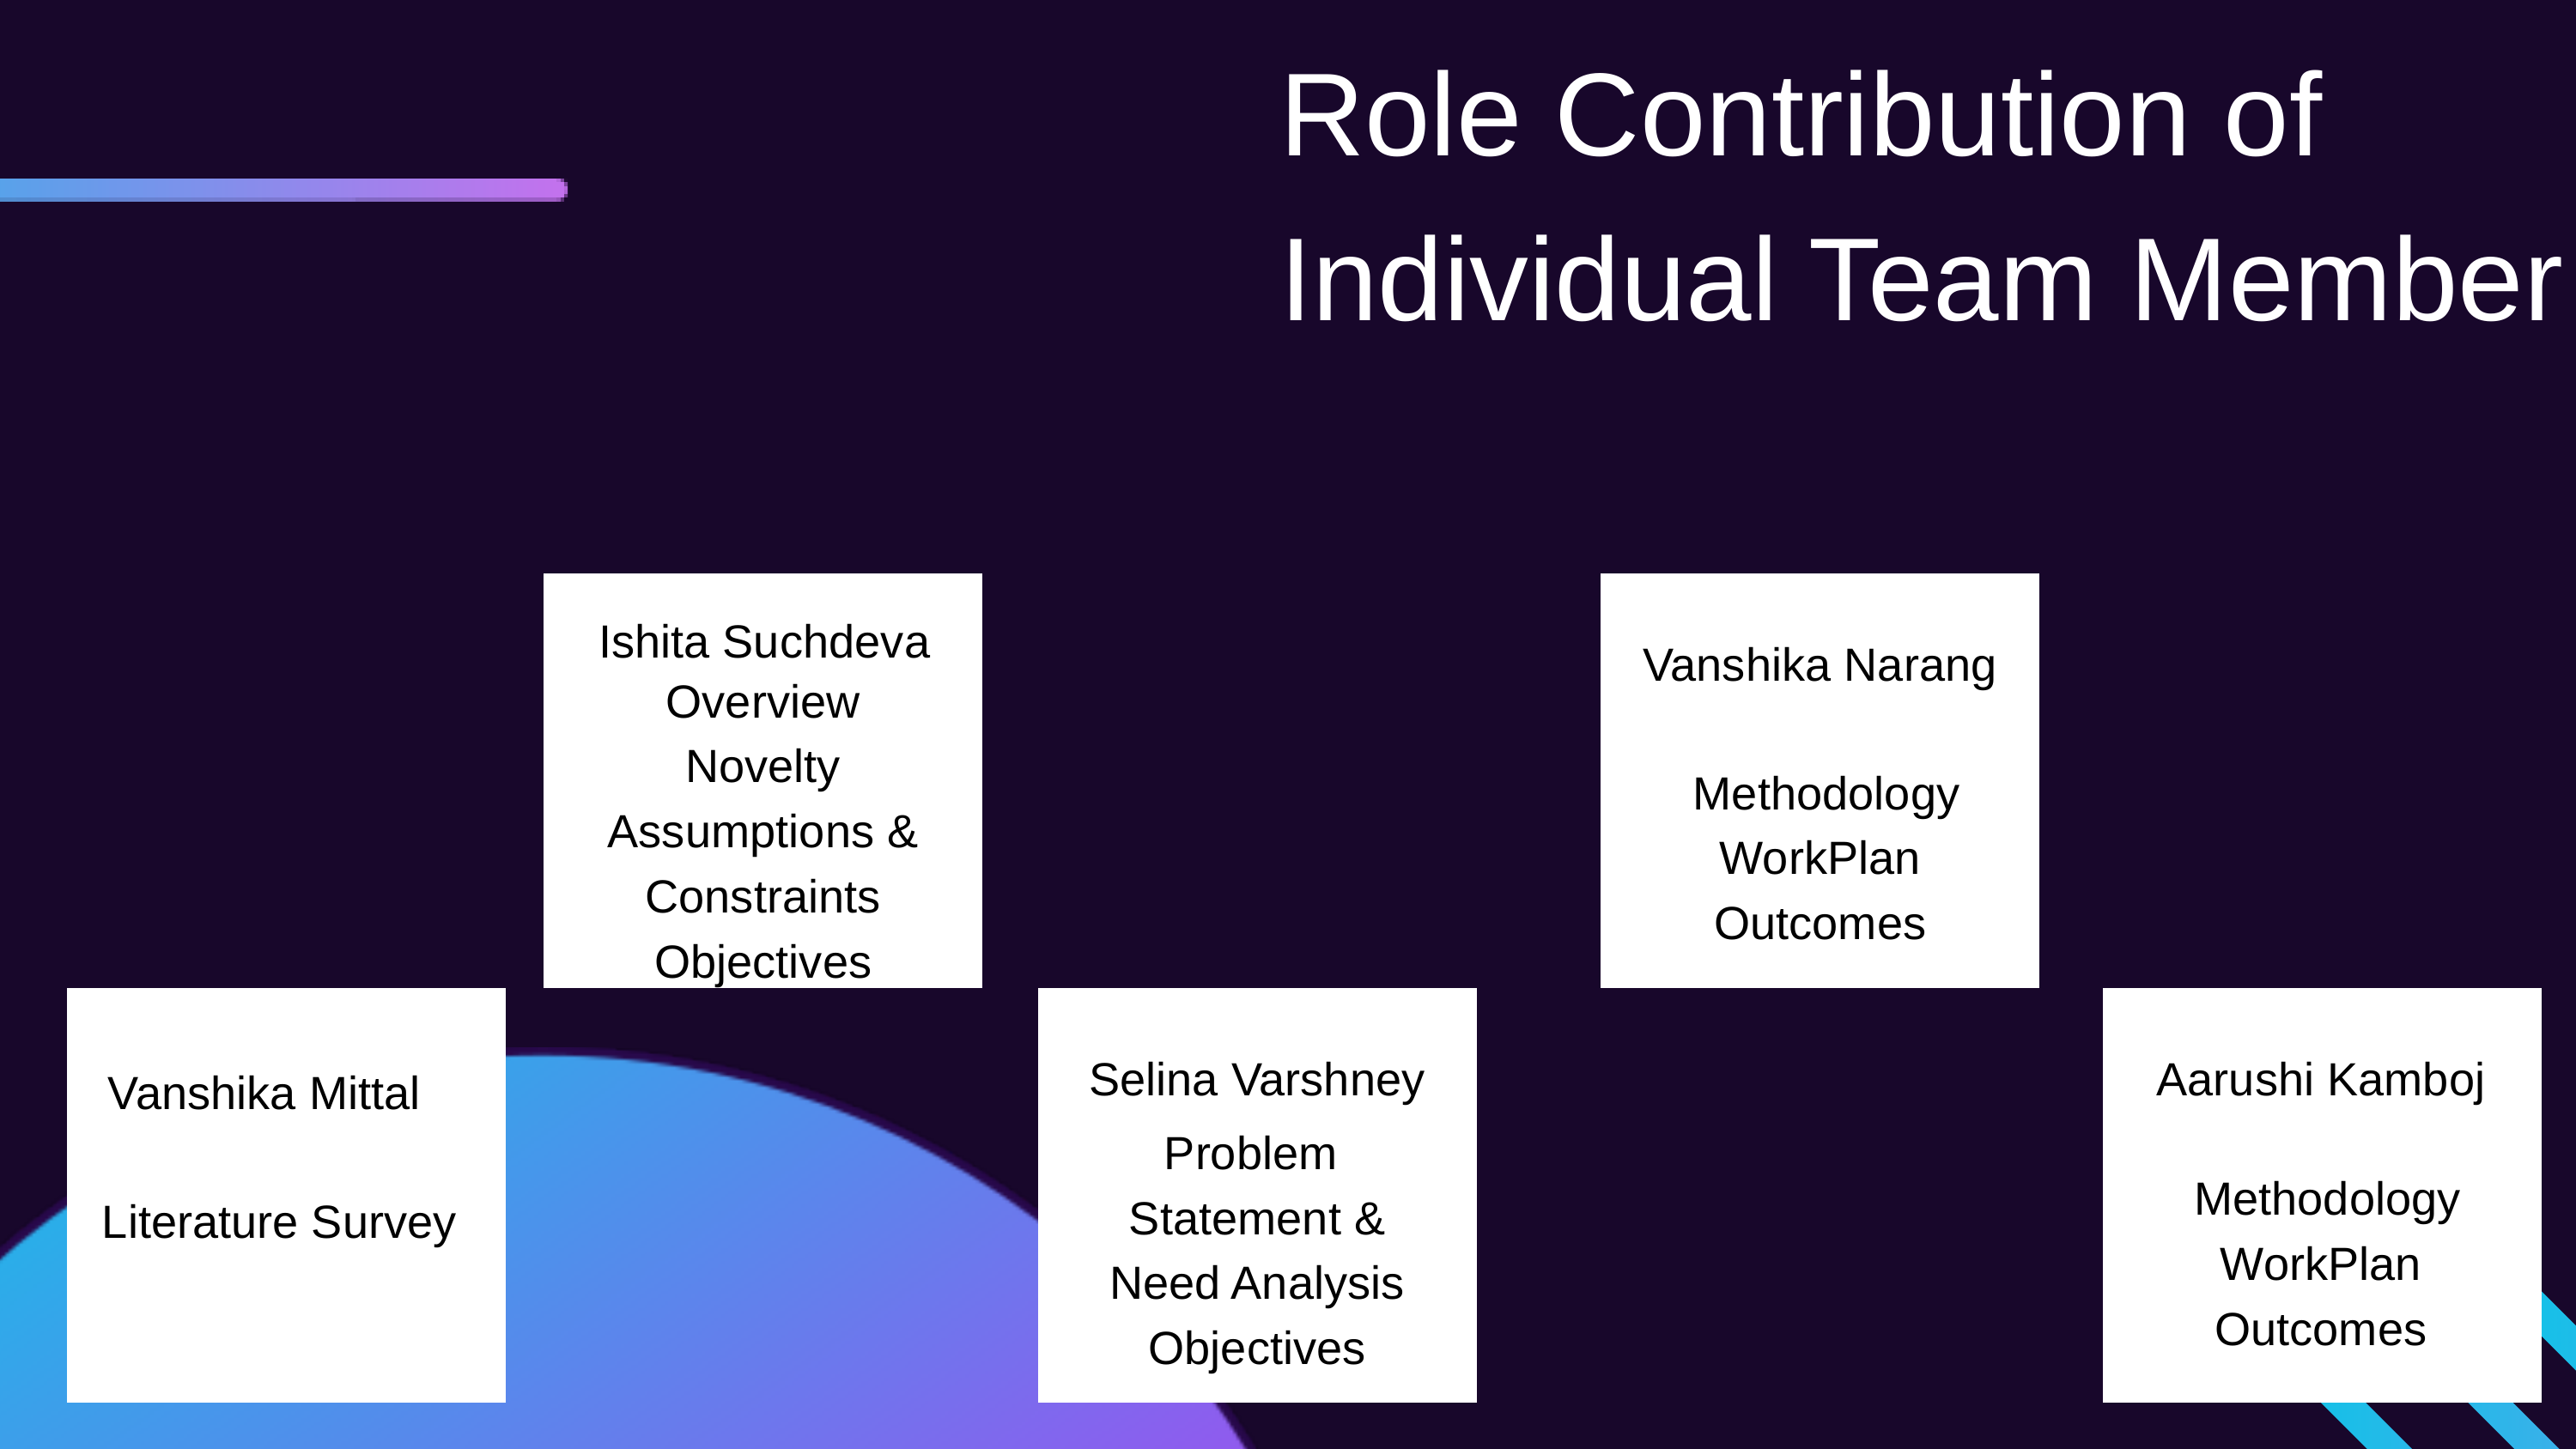

Role Contribution of Individual Team Member

 Ishita Suchdeval

Vanshika Narang
Overview
Novelty
Assumptions & Constraints
Objectives
 Methodology
WorkPlan
Outcomes

Selina Varshney
Aarushi Kamboj

Vanshika Mittal l

Problem
Statement &
Need Analysis
Objectives
 Methodology
WorkPlan
Outcomes
Literature Survey